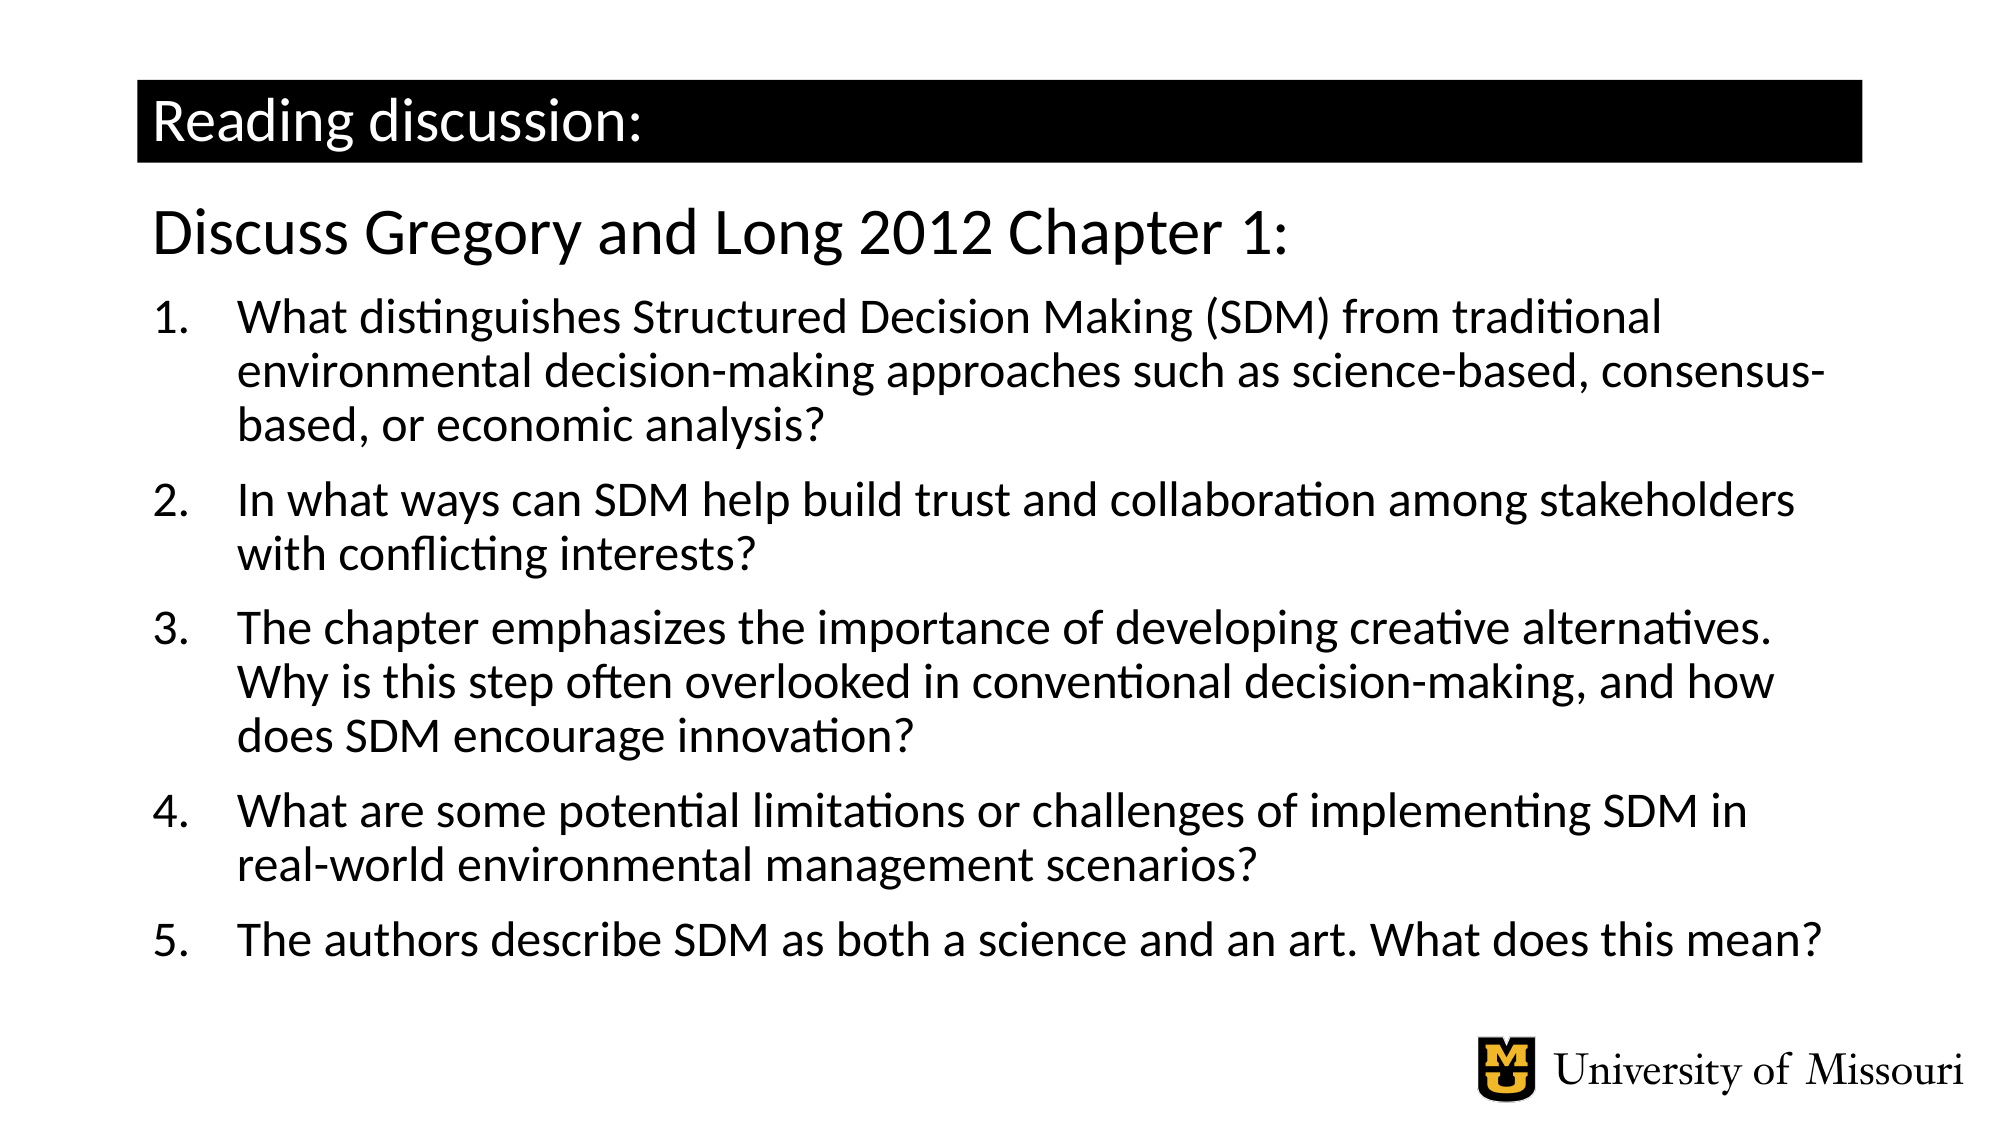

# Reading discussion:
Discuss Gregory and Long 2012 Chapter 1:
What distinguishes Structured Decision Making (SDM) from traditional environmental decision-making approaches such as science-based, consensus-based, or economic analysis?
In what ways can SDM help build trust and collaboration among stakeholders with conflicting interests?
The chapter emphasizes the importance of developing creative alternatives. Why is this step often overlooked in conventional decision-making, and how does SDM encourage innovation?
What are some potential limitations or challenges of implementing SDM in real-world environmental management scenarios?
The authors describe SDM as both a science and an art. What does this mean?